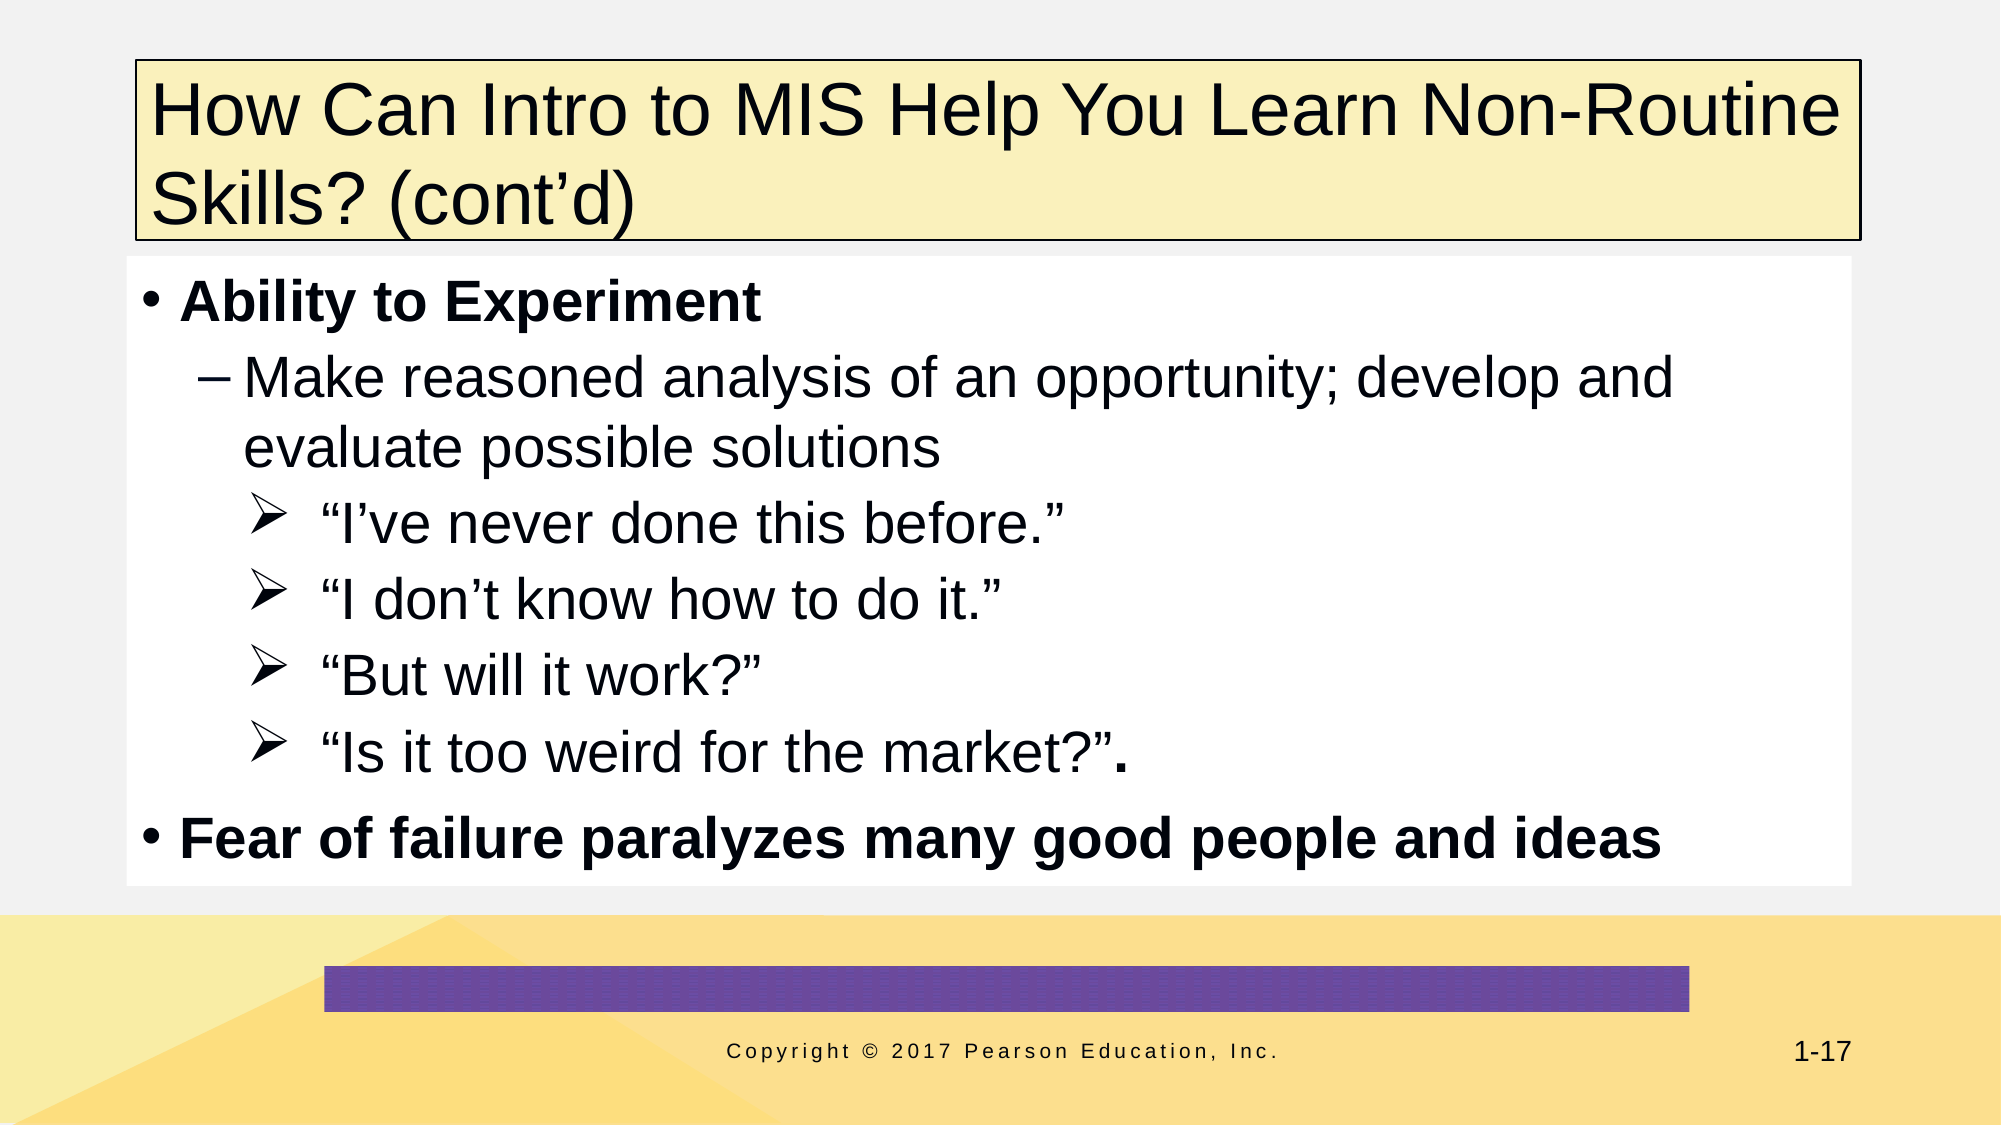

# How Can Intro to MIS Help You Learn Non-Routine Skills? (cont’d)
Ability to Experiment
Make reasoned analysis of an opportunity; develop and evaluate possible solutions
“I’ve never done this before.”
“I don’t know how to do it.”
“But will it work?”
“Is it too weird for the market?”.
Fear of failure paralyzes many good people and ideas
Copyright © 2017 Pearson Education, Inc.